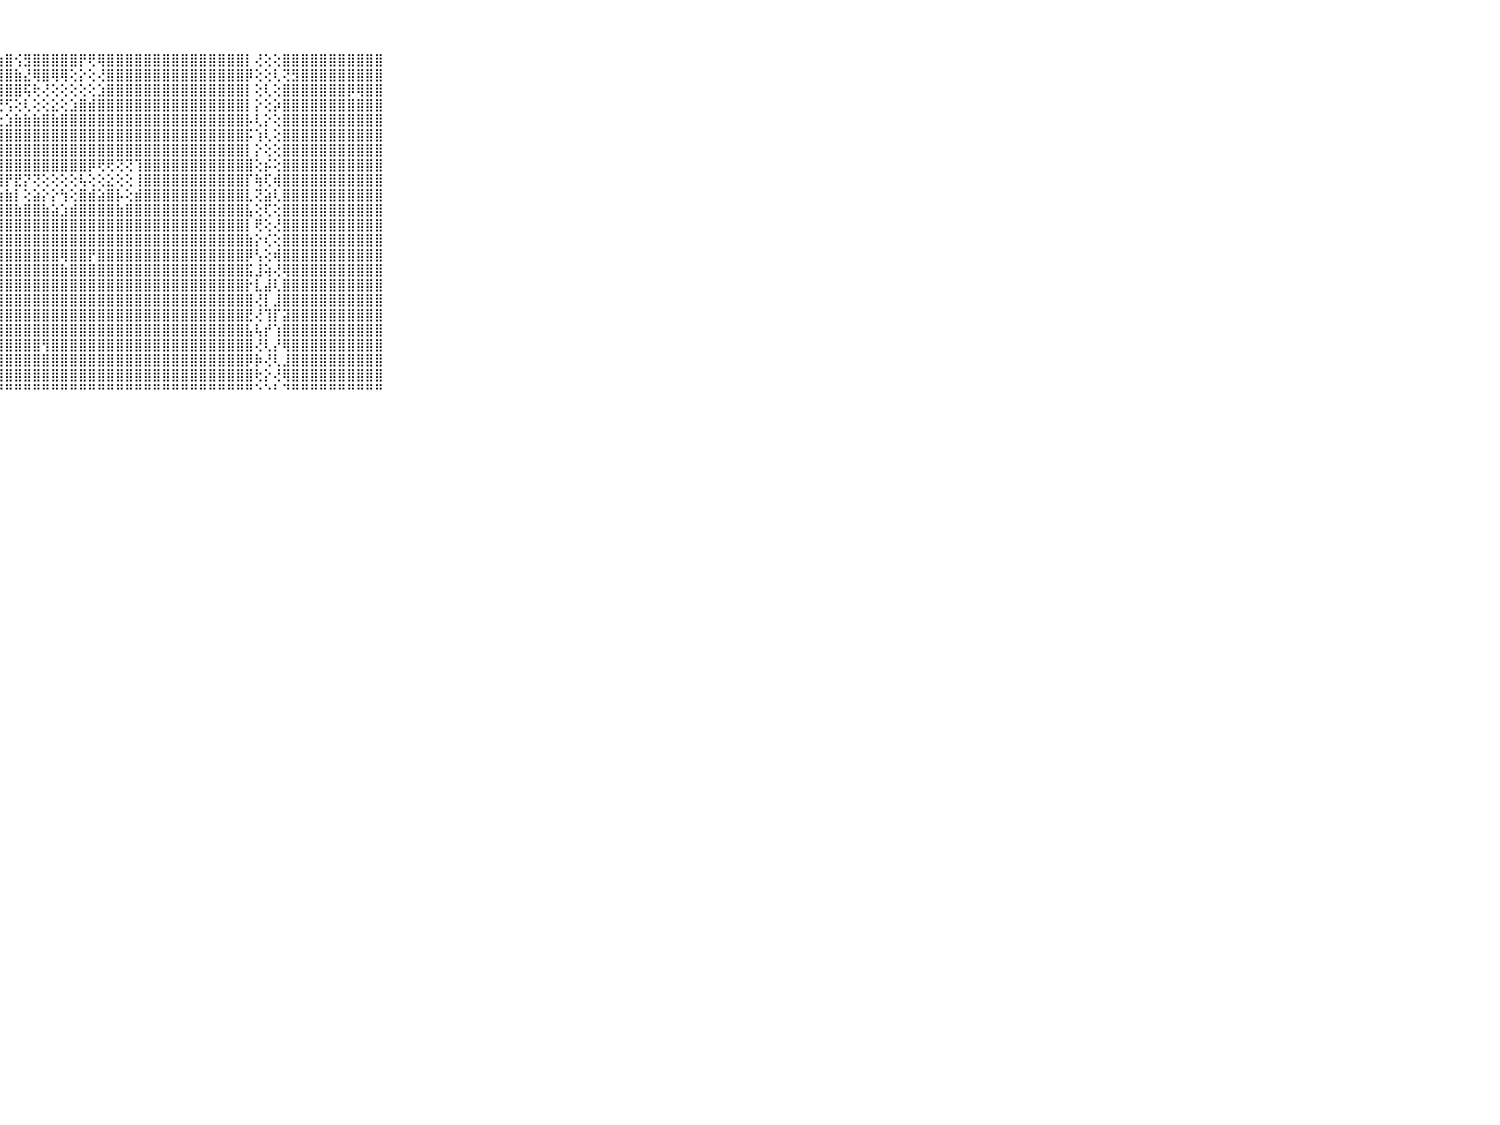

⠀⠀⠀⠀⠀⠀⠀⠀⠀⠀⠀⣿⣿⣿⣿⣿⣿⣿⣿⣿⣿⣟⣿⣷⣷⣾⣿⣷⣿⢪⣻⣿⣿⣿⣿⣿⡟⢟⢿⣿⣿⣿⣿⣿⣿⣿⣿⣿⣿⣿⣿⣿⣿⣿⡇⢜⢕⢕⣿⣿⣿⣿⣿⣿⣿⣿⣿⣿⣿⠀⠀⠀⠀⠀⠀⠀⠀⠀⠀⠀⠀
⠀⠀⠀⠀⠀⠀⠀⠀⠀⠀⠀⣿⣿⣿⣿⣿⣿⣿⣿⢟⢹⢱⣿⣿⣿⣿⣿⣿⣿⣷⣜⢿⣿⢿⢿⢕⡕⢕⢜⣿⣿⣿⣿⣿⣿⣿⣿⣿⣿⣿⣿⣿⣿⣿⡿⢕⢕⢇⢝⣻⣿⣿⣿⣿⣿⣿⣿⣿⣿⠀⠀⠀⠀⠀⠀⠀⠀⠀⠀⠀⠀
⠀⠀⠀⠀⠀⠀⠀⠀⠀⠀⠀⣿⣿⣿⣿⣿⣿⣿⢟⢏⣵⣿⢷⢟⢳⣝⡽⢿⣿⣿⢯⢗⢜⢕⢕⢕⢕⢕⣱⣿⣿⣿⣿⣿⣿⣿⣿⣿⣿⣿⣿⣿⣿⣿⡇⢕⢇⢕⣿⣿⣿⣿⣿⣿⣿⡿⢿⣿⣿⠀⠀⠀⠀⠀⠀⠀⠀⠀⠀⠀⠀
⠀⠀⠀⠀⠀⠀⠀⠀⠀⠀⠀⣿⣿⣿⣿⣿⣿⡵⣵⣽⣿⣿⡧⡕⢵⣷⣟⢟⢫⢕⢇⢕⢕⣕⢕⣱⣿⣾⣿⣿⣿⣿⣿⣿⣿⣿⣿⣿⣿⣿⣿⣿⣿⣿⡇⡕⢕⡵⣿⣿⣿⣿⣿⣿⣿⣿⣿⣿⣿⠀⠀⠀⠀⠀⠀⠀⠀⠀⠀⠀⠀
⠀⠀⠀⠀⠀⠀⠀⠀⠀⠀⠀⣿⣿⣿⣿⣿⢇⢕⢜⣿⣏⡝⢝⢕⢕⢹⢷⣕⣱⣷⣷⣷⣿⣷⣿⣿⣿⣿⣿⣿⣿⣿⣿⣿⣿⣿⣿⣿⣿⣿⣿⣿⣿⣿⡧⢇⡕⢕⣿⣿⣿⣿⣿⣿⣿⣿⣿⣿⣿⠀⠀⠀⠀⠀⠀⠀⠀⠀⠀⠀⠀
⠀⠀⠀⠀⠀⠀⠀⠀⠀⠀⠀⣿⣿⣿⣿⡟⢕⢕⢑⢝⢜⢕⢕⢕⢕⣷⣾⣿⣿⣿⣿⣿⣿⣿⣿⣿⣿⣿⣿⣿⣿⣿⣿⣿⣿⣿⣿⣿⣿⣿⣿⣿⣿⣿⡯⢱⢇⢕⣿⣿⣿⣿⣿⣿⣿⣿⣿⣿⣿⠀⠀⠀⠀⠀⠀⠀⠀⠀⠀⠀⠀
⠀⠀⠀⠀⠀⠀⠀⠀⠀⠀⠀⣿⣿⣿⣿⣏⢕⢕⢕⢕⢕⢕⢕⢕⣼⣿⣿⣿⣿⣿⣿⣿⣿⣿⣿⣿⣿⣿⣿⣿⣿⣿⣿⣿⣿⣿⣿⣿⣿⣿⣿⣿⣿⣿⡇⡕⢕⢕⣿⣿⣿⣿⣿⣿⣿⣿⣿⣿⣿⠀⠀⠀⠀⠀⠀⠀⠀⠀⠀⠀⠀
⠀⠀⠀⠀⠀⠀⠀⠀⠀⠀⠀⣿⣿⣿⣿⣿⢕⢕⢕⢕⢕⢕⣕⣾⣿⣿⣿⣿⣿⣿⣿⣿⣿⣿⣿⣿⣿⡿⢟⢟⢝⢝⢹⣿⣿⣿⣿⣿⣿⣿⣿⣿⣿⣿⣿⢕⡮⢕⣿⣿⣿⣿⣿⣿⣿⣿⣿⣿⣿⠀⠀⠀⠀⠀⠀⠀⠀⠀⠀⠀⠀
⠀⠀⠀⠀⠀⠀⠀⠀⠀⠀⠀⣿⣿⣿⣿⣿⡇⢕⢕⢕⢕⢕⢜⢻⣿⣿⢿⢿⡟⣟⡝⢝⢕⢕⢕⢕⢧⢕⢕⣕⢕⢕⢸⣿⣿⣿⣿⣿⣿⣿⣿⣿⣿⣿⡏⢷⢏⢾⣿⣿⣿⣿⣿⣿⣿⣿⣿⣿⣿⠀⠀⠀⠀⠀⠀⠀⠀⠀⠀⠀⠀
⠀⠀⠀⠀⠀⠀⠀⠀⠀⠀⠀⣿⣿⣿⣿⣿⡇⢕⢕⢕⢕⢕⢕⢕⢕⣱⣵⣵⣷⡇⢕⣵⡕⡕⢳⢕⣿⣾⣵⣿⡧⢕⣾⣿⣿⣿⣿⣿⣿⣿⣿⣿⣿⣿⣇⢝⣵⢇⣿⣿⣿⣿⣿⣿⣿⣿⣿⣿⣿⠀⠀⠀⠀⠀⠀⠀⠀⠀⠀⠀⠀
⠀⠀⠀⠀⠀⠀⠀⠀⠀⠀⠀⣿⣿⣿⣿⣿⣷⣱⣷⣷⣧⣵⣕⣸⣿⣿⣿⣿⣿⣷⣿⣿⣷⣵⣱⣾⣿⣿⣿⣿⣷⣿⣿⣿⣿⣿⣿⣿⣿⣿⣿⣿⣿⣿⣧⢕⢏⢕⣿⣿⣿⣿⣿⣿⣿⣿⣿⣿⣿⠀⠀⠀⠀⠀⠀⠀⠀⠀⠀⠀⠀
⠀⠀⠀⠀⠀⠀⠀⠀⠀⠀⠀⣿⣿⣿⣿⣿⣿⣿⣿⣿⣿⣿⣿⣿⣿⣿⣿⣿⣿⣿⣿⣿⣿⣿⣿⣿⣿⣿⣿⣿⣿⣿⣿⣿⣿⣿⣿⣿⣿⣿⣿⣿⣿⣿⡇⢟⢕⢜⣿⣿⣿⣿⣿⣿⣿⣿⣿⣿⣿⠀⠀⠀⠀⠀⠀⠀⠀⠀⠀⠀⠀
⠀⠀⠀⠀⠀⠀⠀⠀⠀⠀⠀⣿⣿⣿⣿⣿⣿⣿⣿⣿⣿⣿⣿⣿⣿⣿⣿⣿⣿⣿⣿⣿⣿⣿⣿⣿⣿⣿⣿⣿⣿⣿⣿⣿⣿⣿⣿⣿⣿⣿⣿⣿⣿⣿⣷⡕⢎⢕⣿⣿⣿⣿⣿⣿⣿⣿⣿⣿⣿⠀⠀⠀⠀⠀⠀⠀⠀⠀⠀⠀⠀
⠀⠀⠀⠀⠀⠀⠀⠀⠀⠀⠀⣿⣿⣿⣿⣿⣿⣿⣿⣏⣿⣿⣿⣿⣿⣿⣿⣿⣿⣿⣿⣿⣿⣿⢿⣿⣿⡟⣿⣿⣿⣿⣿⣿⣿⣿⣿⣿⣿⣿⣿⣿⣿⣿⡿⢣⢕⢾⣿⣿⣿⣿⣿⣿⣿⣿⣿⣿⣿⠀⠀⠀⠀⠀⠀⠀⠀⠀⠀⠀⠀
⠀⠀⠀⠀⠀⠀⠀⠀⠀⠀⠀⣿⣿⣿⣿⣿⣿⣿⣿⡿⣿⣿⣿⣿⣿⣿⣿⣿⣿⣿⣿⣿⣿⣿⣷⣿⣿⣿⣿⣿⣿⣿⣿⣿⣿⣿⣿⣿⣿⣿⣿⣿⣿⣿⣯⣸⢵⢜⢿⣿⣿⣿⣿⣿⣿⣿⣿⣿⣿⠀⠀⠀⠀⠀⠀⠀⠀⠀⠀⠀⠀
⠀⠀⠀⠀⠀⠀⠀⠀⠀⠀⠀⣿⣿⣿⣿⣿⣿⣿⣿⣷⡝⢿⣿⣿⣿⣿⣿⣿⣿⣿⣿⣿⣿⣿⣿⣿⣿⣿⣿⣿⣿⣿⣿⣿⣿⣿⣿⣿⣿⣿⣿⣿⣿⣿⡗⣇⣼⢇⣿⣿⣿⣿⣿⣿⣿⣿⣿⣿⣿⠀⠀⠀⠀⠀⠀⠀⠀⠀⠀⠀⠀
⠀⠀⠀⠀⠀⠀⠀⠀⠀⠀⠀⣿⣿⣿⣿⣿⣿⣿⣿⣿⣿⣮⣻⣿⣿⣿⣿⣿⣿⣿⣿⣿⣿⣿⣿⣿⣿⣿⣿⣿⣿⣿⣿⣿⣿⣿⣿⣿⣿⣿⣿⣿⣿⣿⣿⢜⡇⣸⣿⣿⣿⣿⣿⣿⣿⣿⣿⣿⣿⠀⠀⠀⠀⠀⠀⠀⠀⠀⠀⠀⠀
⠀⠀⠀⠀⠀⠀⠀⠀⠀⠀⠀⣿⣿⣿⣿⣿⣿⣿⣿⣿⣿⣿⣿⣿⣿⣿⣿⣿⣿⣿⣿⣿⣿⣿⣿⣿⣿⣿⣿⣿⣿⣿⣿⣿⣿⣿⣿⣿⣿⣿⣿⣿⣿⣿⣟⢜⢹⡏⣽⣿⣿⣿⣿⣿⣿⣿⣿⣿⣿⠀⠀⠀⠀⠀⠀⠀⠀⠀⠀⠀⠀
⠀⠀⠀⠀⠀⠀⠀⠀⠀⠀⠀⣿⣿⣿⣿⣿⣿⣿⣿⣿⣿⣿⣿⣿⣿⣿⣿⣿⣿⣿⣿⣿⣿⣿⣿⣿⣿⣿⣿⣿⣿⣿⣿⣿⣿⣿⣿⣿⣿⣿⣿⣿⣿⣿⣧⢧⡞⢱⣿⣿⣿⣿⣿⣿⣿⣿⣿⣿⣿⠀⠀⠀⠀⠀⠀⠀⠀⠀⠀⠀⠀
⠀⠀⠀⠀⠀⠀⠀⠀⠀⠀⠀⣿⣿⣿⣿⣿⣿⣿⣿⣿⣿⣿⣿⣿⣿⣿⣿⣿⣿⣿⣿⣿⢻⣿⣿⣿⣿⣿⣿⣿⣿⣿⣿⣿⣿⣿⣿⣿⣿⣿⣿⣿⣿⣿⣿⢜⢇⡜⢿⣿⣿⣿⣿⣿⣿⣿⣿⣿⣿⠀⠀⠀⠀⠀⠀⠀⠀⠀⠀⠀⠀
⠀⠀⠀⠀⠀⠀⠀⠀⠀⠀⠀⣿⣿⣿⣿⣿⣿⣿⣿⣿⣿⣿⣿⣿⣿⣿⣿⣿⣿⣿⣿⣿⣿⣿⣿⣿⣿⣿⣿⣿⣿⣿⣿⣿⣿⣿⣿⣿⣿⣿⣿⣿⣿⣿⡿⡷⢜⢇⣸⣿⣿⣿⣿⣿⣿⣿⣿⣿⣿⠀⠀⠀⠀⠀⠀⠀⠀⠀⠀⠀⠀
⠀⠀⠀⠀⠀⠀⠀⠀⠀⠀⠀⣿⣿⣿⣿⣿⣿⣿⣿⣿⣿⣿⣿⣿⣿⣿⣿⣿⣿⣿⣿⣿⣿⣿⣿⣿⣿⣿⣿⣿⣿⣿⣿⣿⣿⣿⣿⣿⣿⣿⣿⣿⣿⣿⣿⢗⡕⢜⢿⣿⣿⣿⣿⣿⣿⣿⣿⣿⣿⠀⠀⠀⠀⠀⠀⠀⠀⠀⠀⠀⠀
⠀⠀⠀⠀⠀⠀⠀⠀⠀⠀⠀⠛⠛⠛⠛⠛⠛⠛⠛⠛⠛⠛⠛⠛⠛⠛⠛⠛⠛⠛⠛⠛⠛⠛⠛⠛⠛⠛⠛⠛⠛⠛⠛⠛⠛⠛⠛⠛⠛⠛⠛⠛⠛⠛⠛⠑⠑⠃⠙⠛⠛⠛⠛⠛⠛⠛⠛⠛⠛⠀⠀⠀⠀⠀⠀⠀⠀⠀⠀⠀⠀